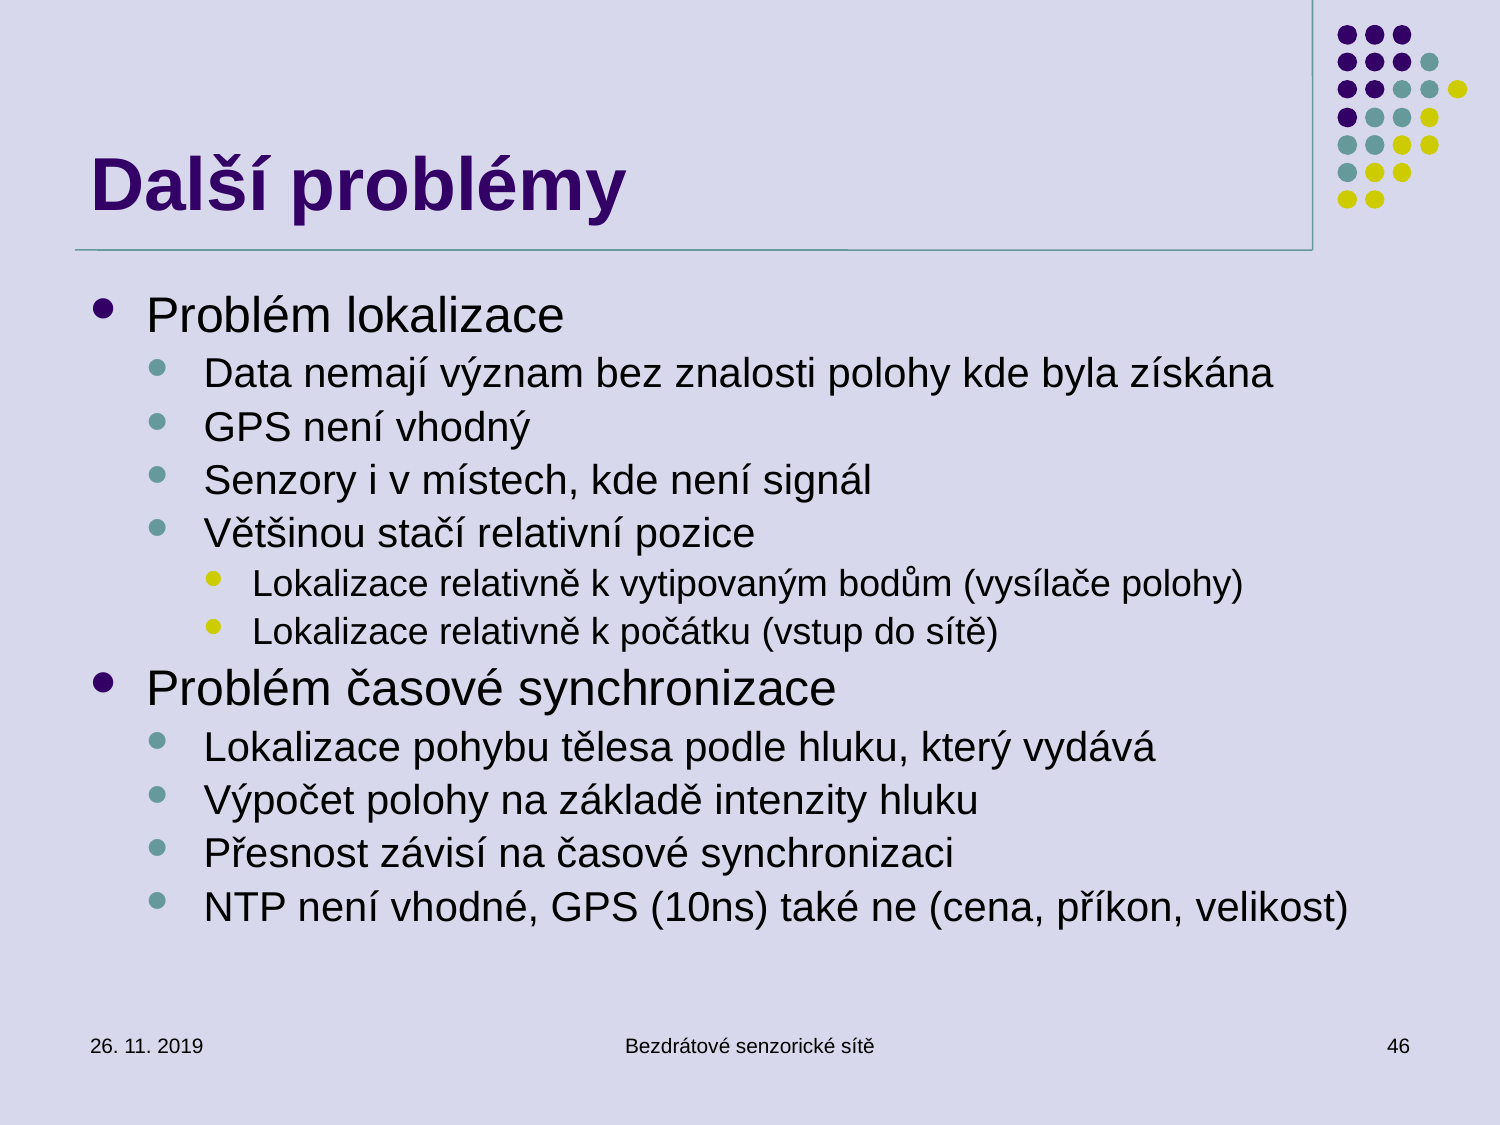

# Další problémy
Problém lokalizace
Data nemají význam bez znalosti polohy kde byla získána
GPS není vhodný
Senzory i v místech, kde není signál
Většinou stačí relativní pozice
Lokalizace relativně k vytipovaným bodům (vysílače polohy)
Lokalizace relativně k počátku (vstup do sítě)
Problém časové synchronizace
Lokalizace pohybu tělesa podle hluku, který vydává
Výpočet polohy na základě intenzity hluku
Přesnost závisí na časové synchronizaci
NTP není vhodné, GPS (10ns) také ne (cena, příkon, velikost)
26. 11. 2019
Bezdrátové senzorické sítě
46